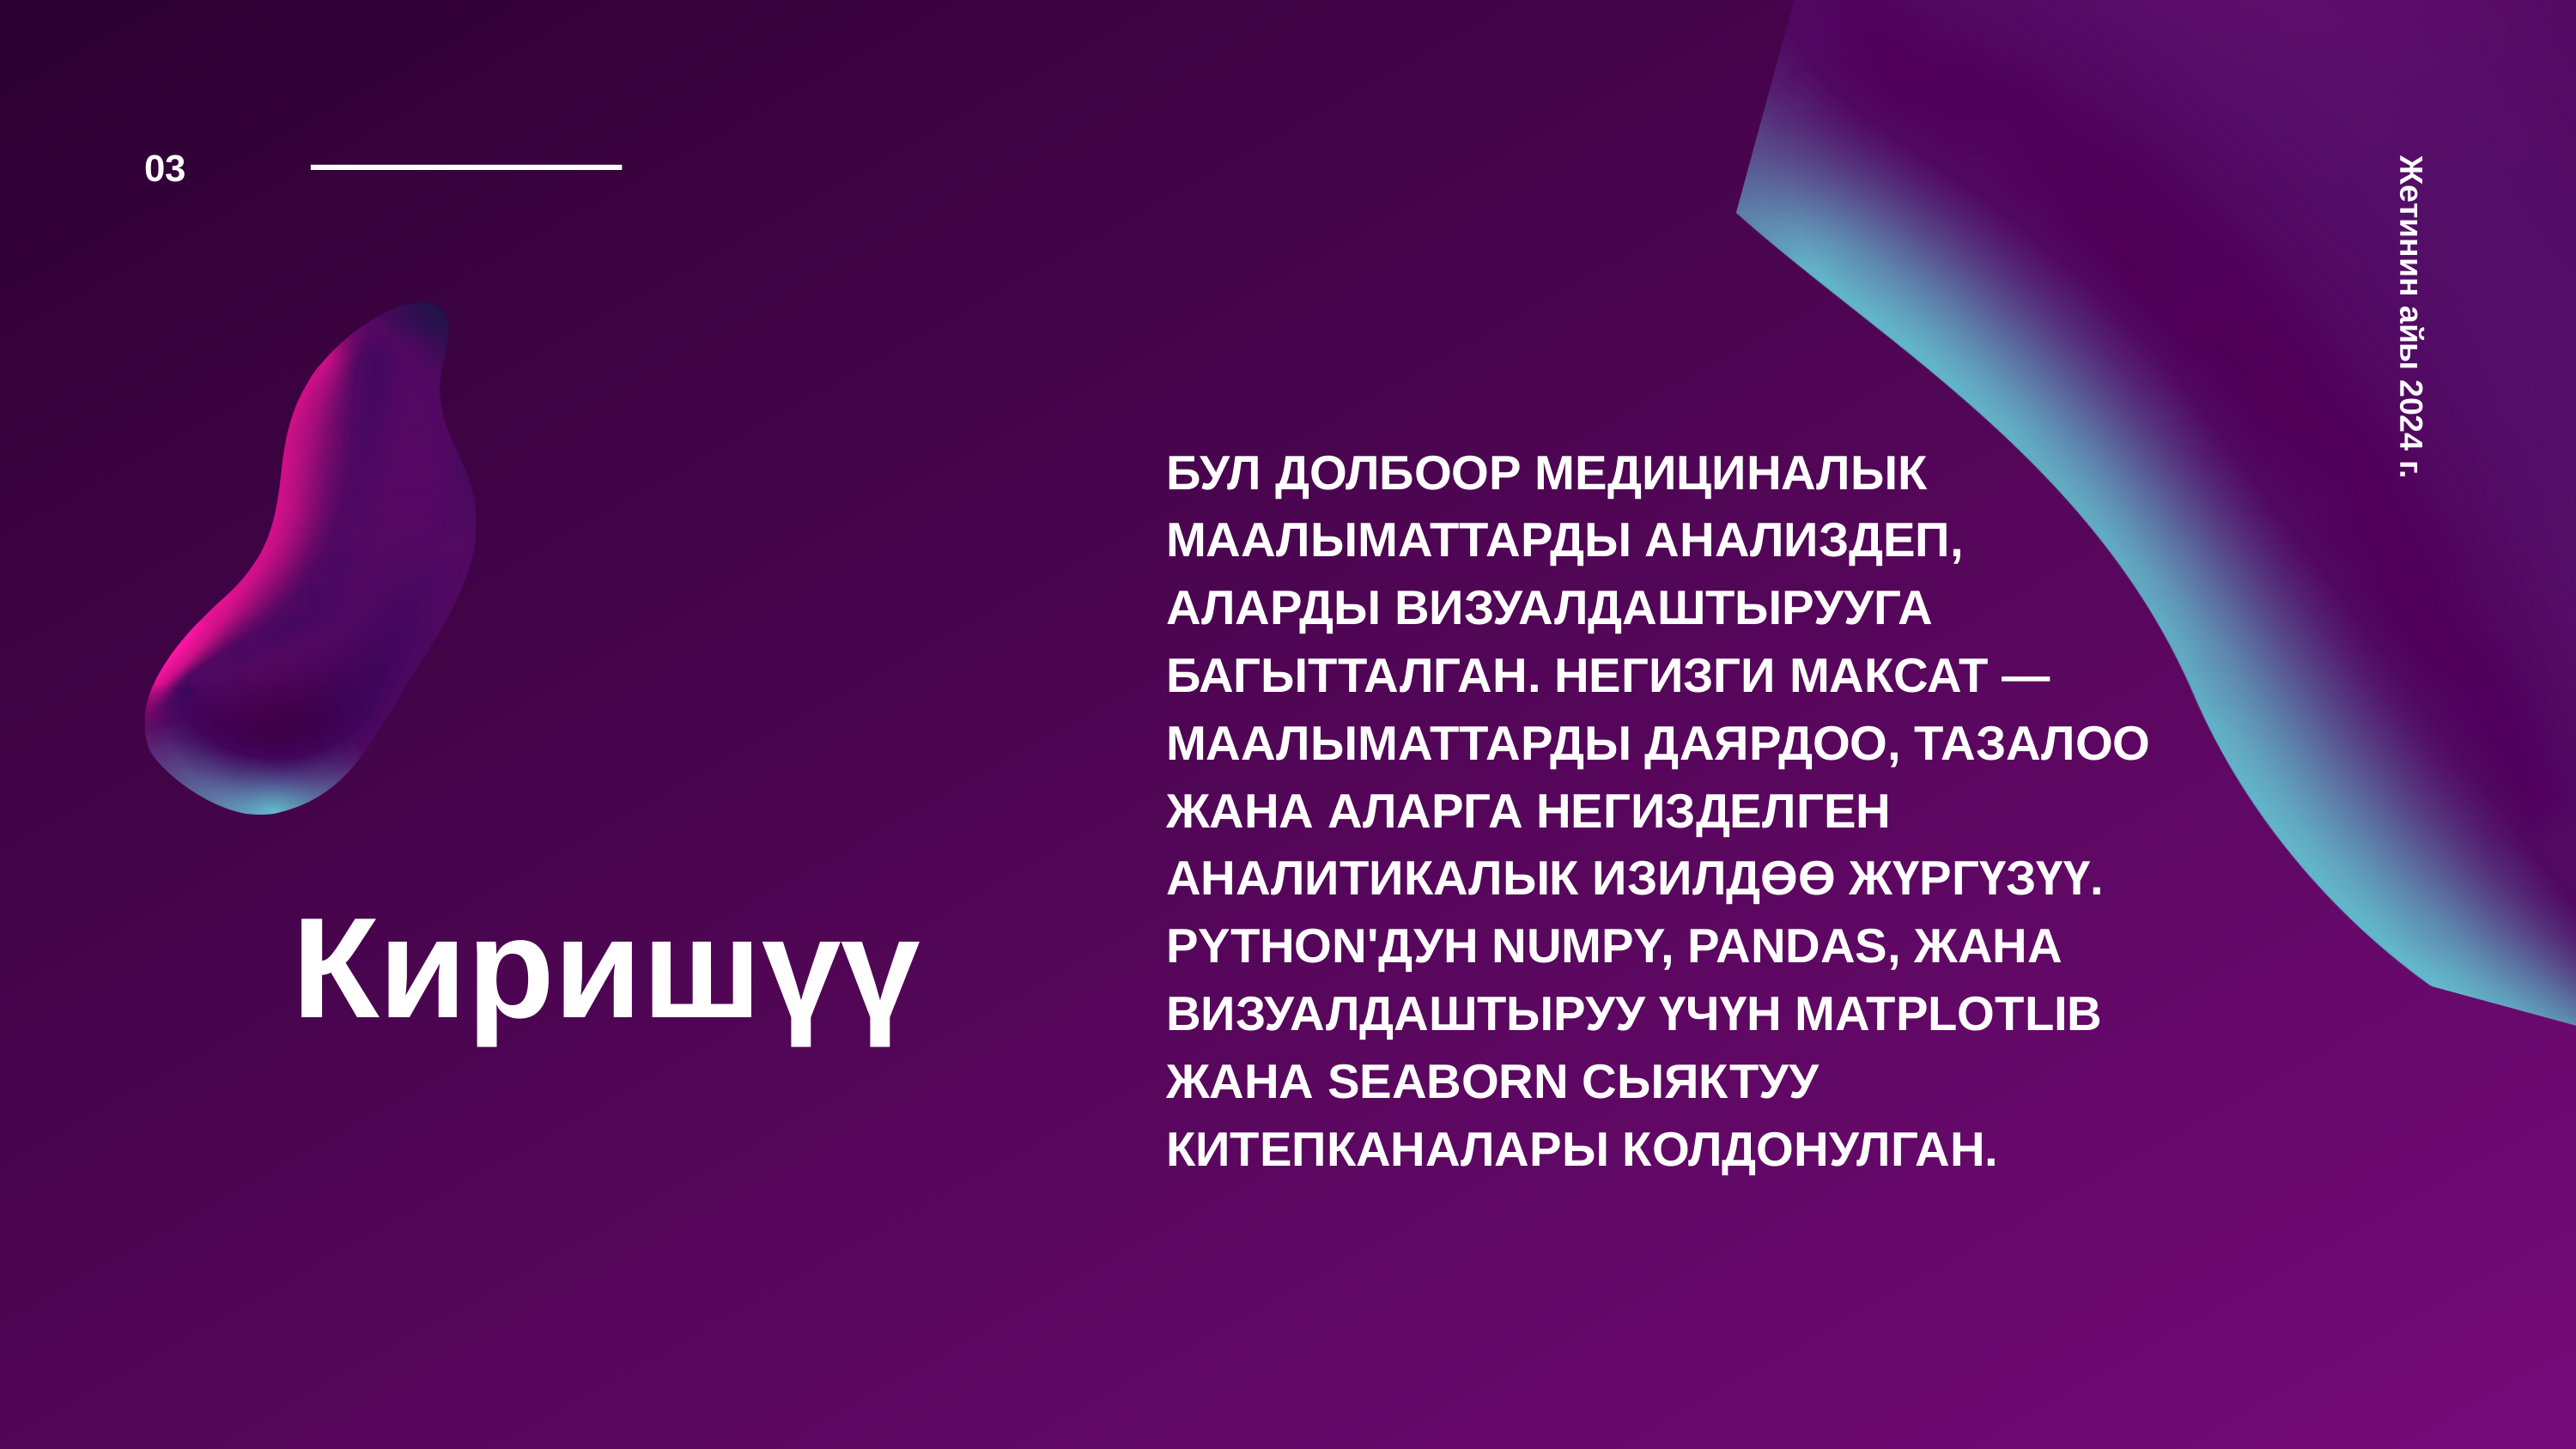

03

 Жетинин айы 2024 г.
БУЛ ДОЛБООР МЕДИЦИНАЛЫК МААЛЫМАТТАРДЫ АНАЛИЗДЕП, АЛАРДЫ ВИЗУАЛДАШТЫРУУГА БАГЫТТАЛГАН. НЕГИЗГИ МАКСАТ — МААЛЫМАТТАРДЫ ДАЯРДОО, ТАЗАЛОО ЖАНА АЛАРГА НЕГИЗДЕЛГЕН АНАЛИТИКАЛЫК ИЗИЛДӨӨ ЖҮРГҮЗҮҮ. PYTHON'ДУН NUMPY, PANDAS, ЖАНА ВИЗУАЛДАШТЫРУУ ҮЧҮН MATPLOTLIB ЖАНА SEABORN СЫЯКТУУ КИТЕПКАНАЛАРЫ КОЛДОНУЛГАН.
Киришүү